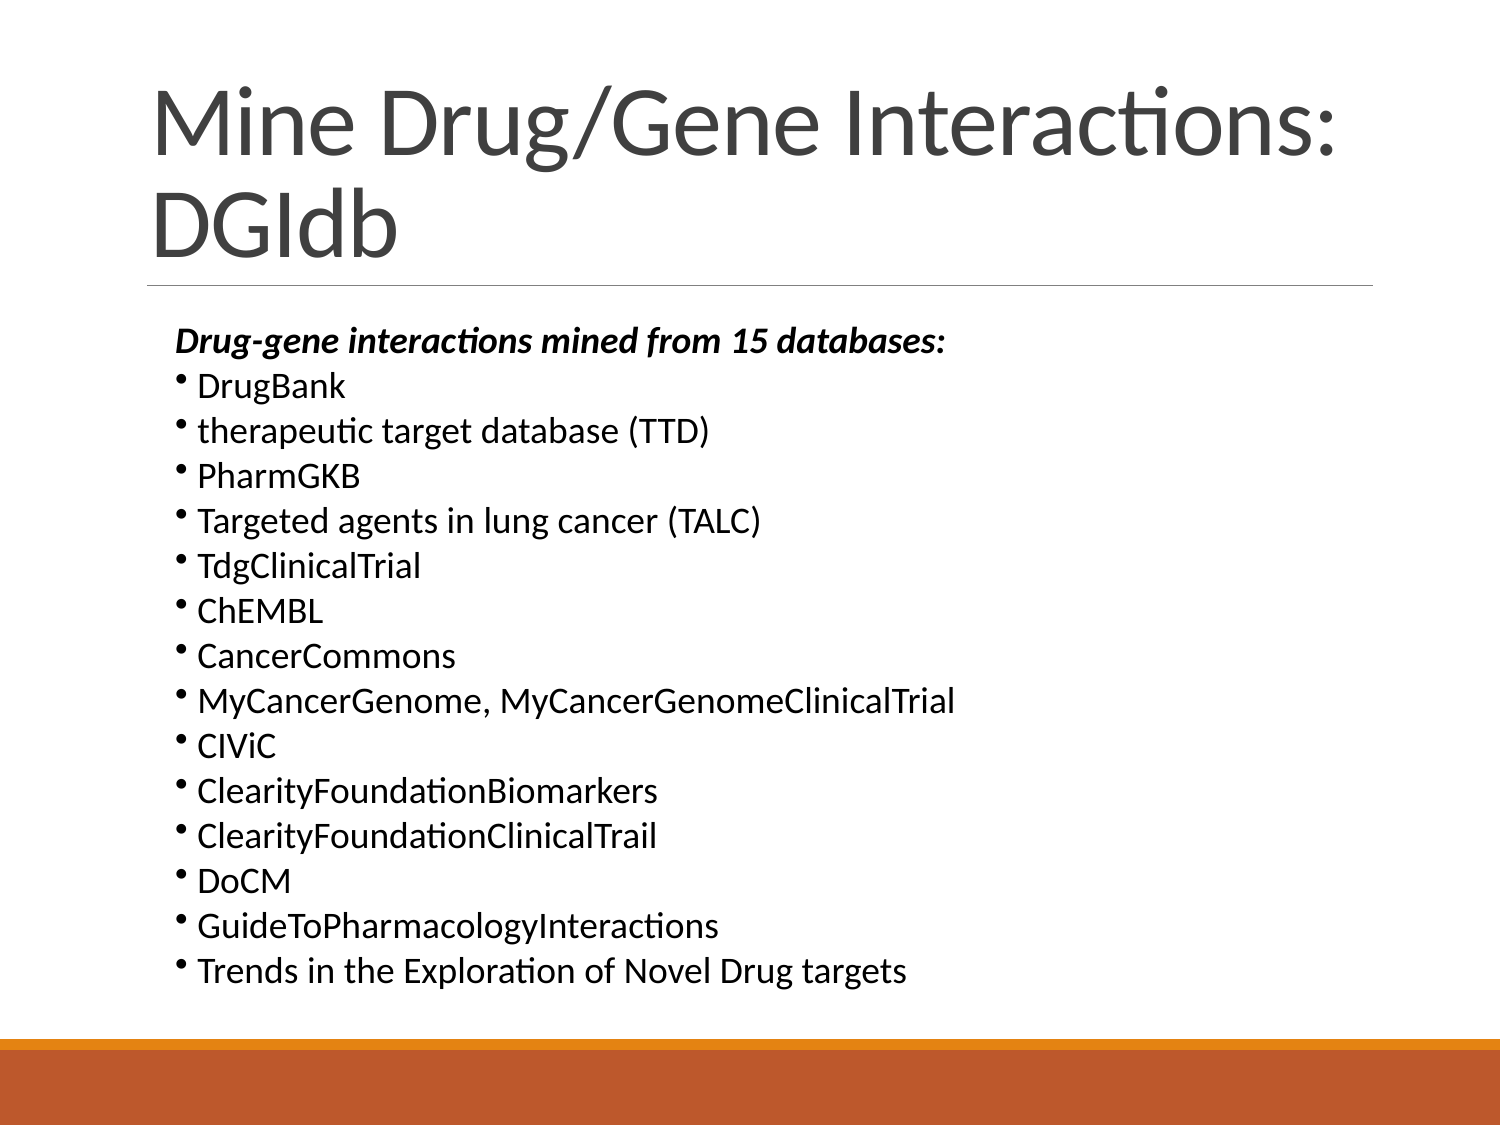

# Mine Drug/Gene Interactions: DGIdb
Drug-gene interactions mined from 15 databases:
DrugBank
therapeutic target database (TTD)
PharmGKB
Targeted agents in lung cancer (TALC)
TdgClinicalTrial
ChEMBL
CancerCommons
MyCancerGenome, MyCancerGenomeClinicalTrial
CIViC
ClearityFoundationBiomarkers
ClearityFoundationClinicalTrail
DoCM
GuideToPharmacologyInteractions
Trends in the Exploration of Novel Drug targets